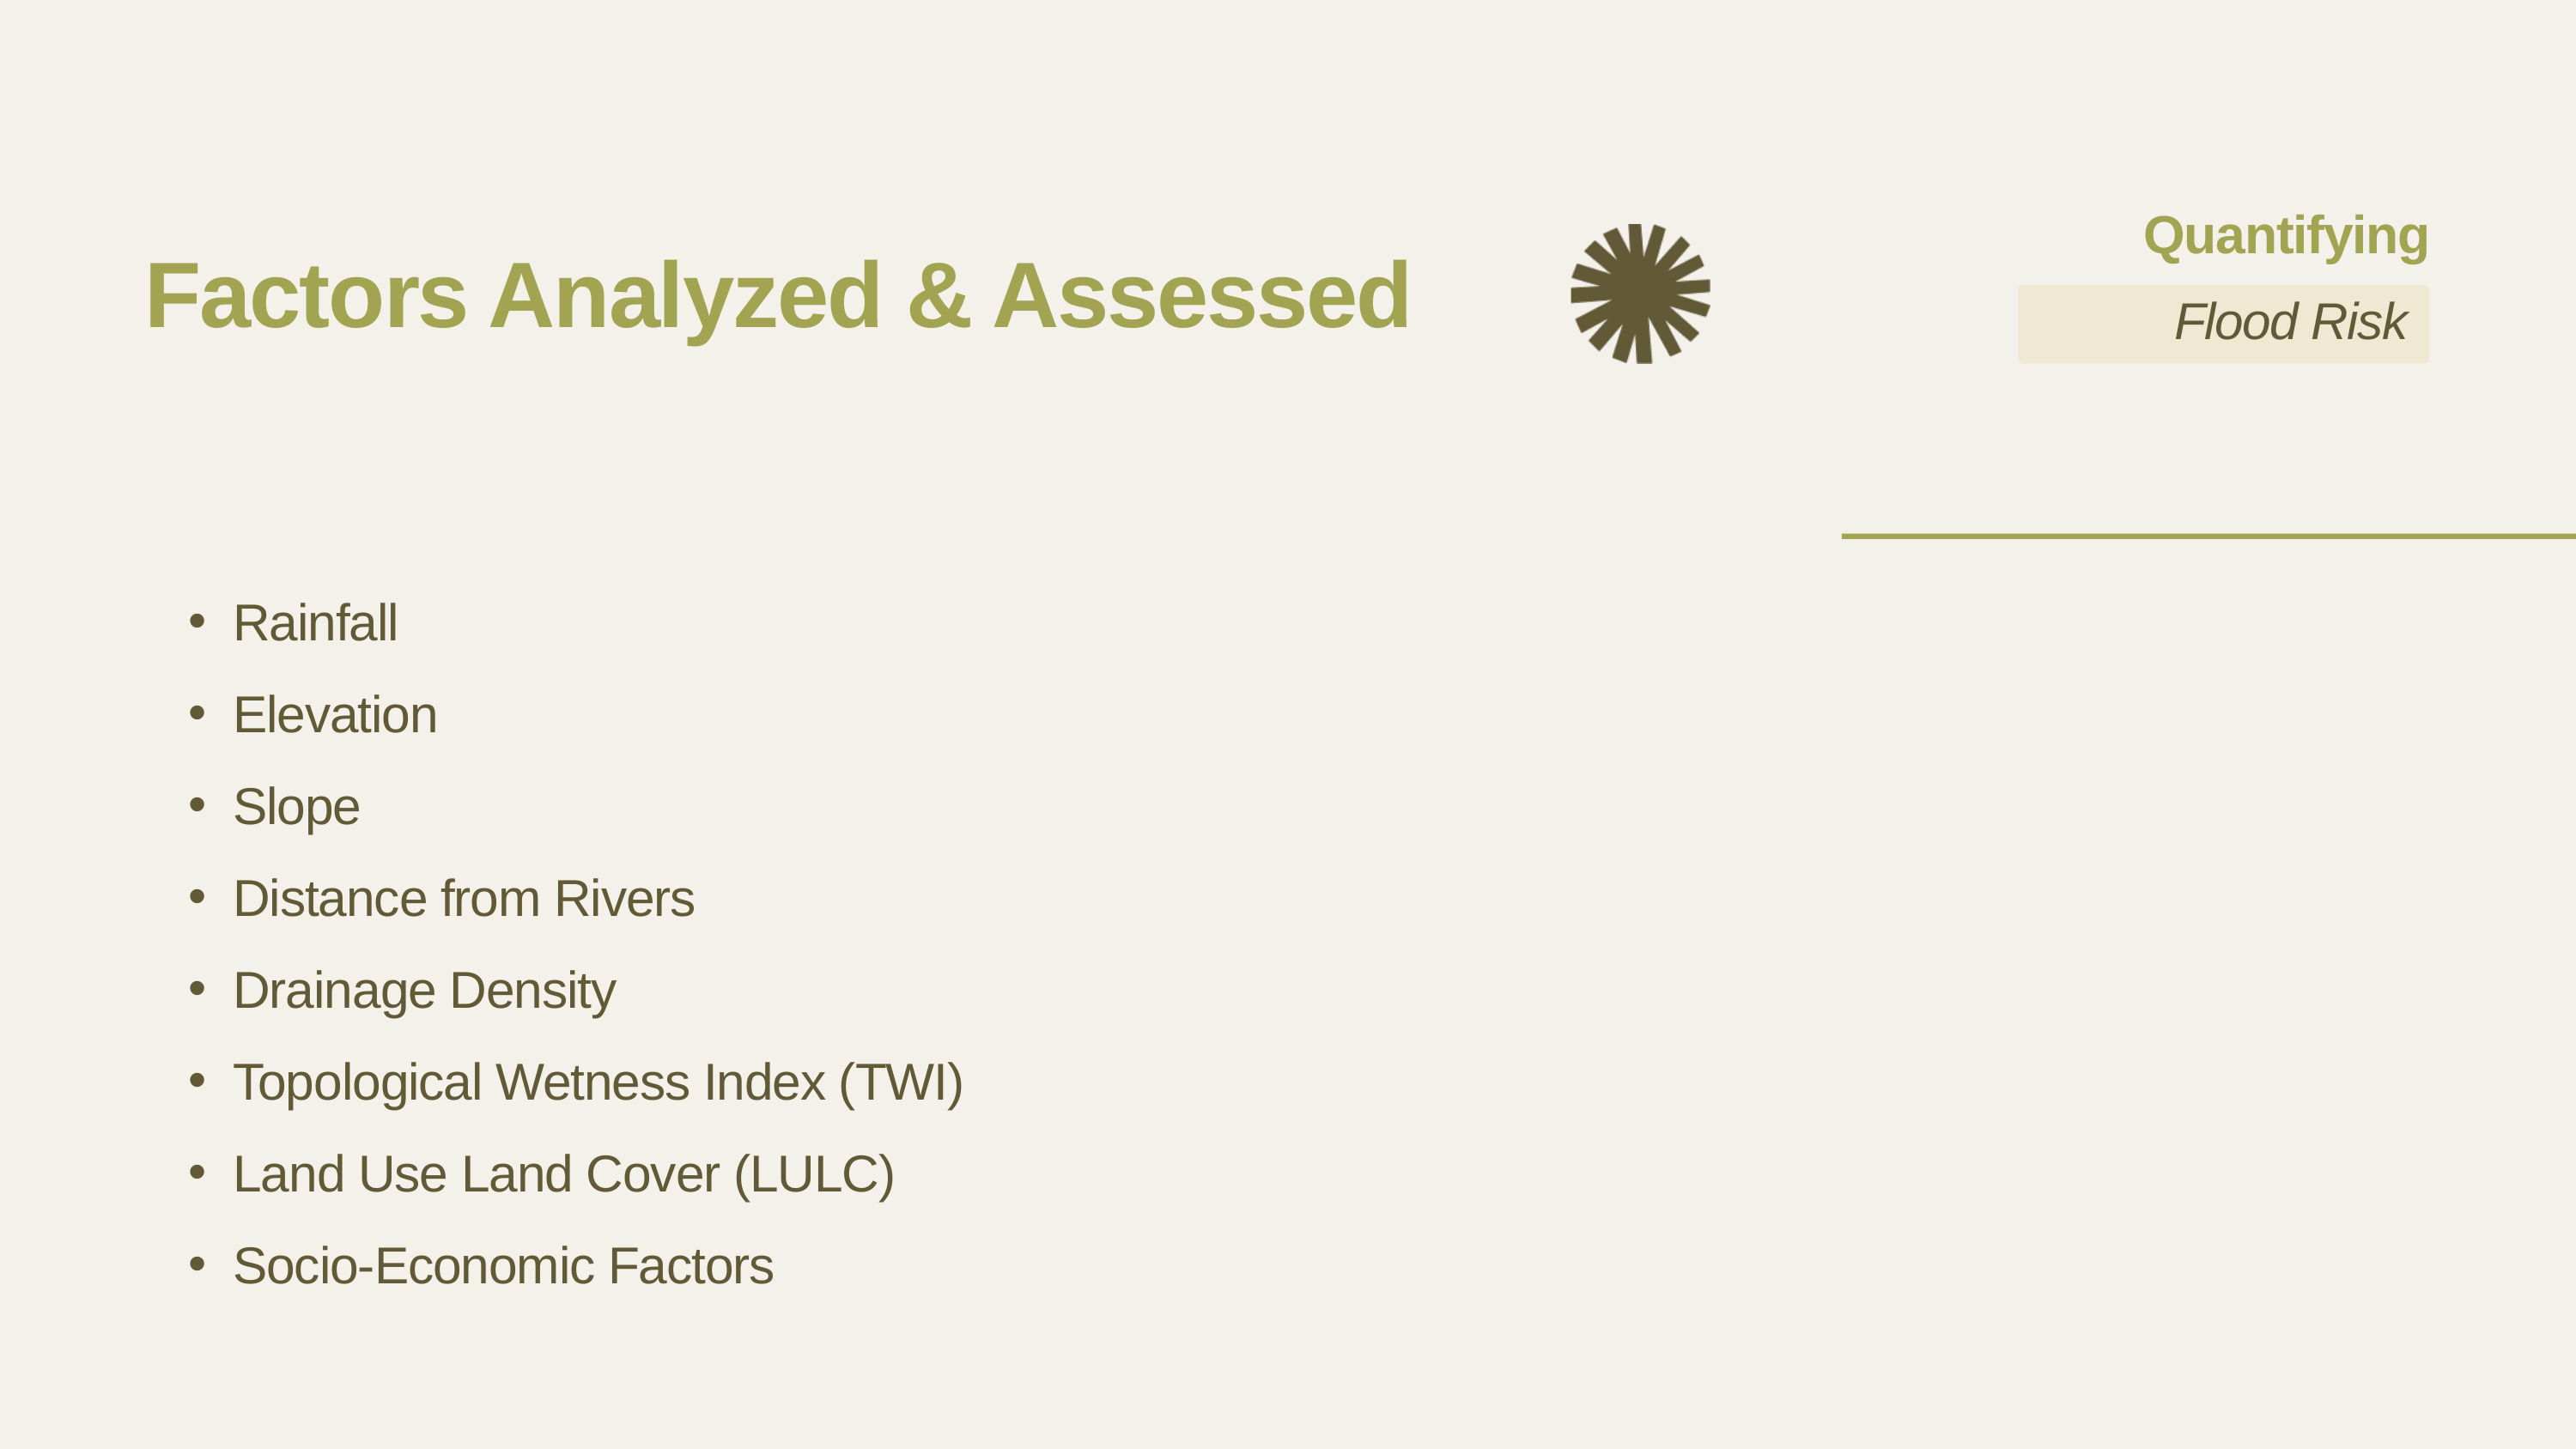

Quantifying

Factors Analyzed & Assessed

Flood Risk

Rainfall
Elevation
Slope
Distance from Rivers
Drainage Density
Topological Wetness Index (TWI)
Land Use Land Cover (LULC)
Socio-Economic Factors